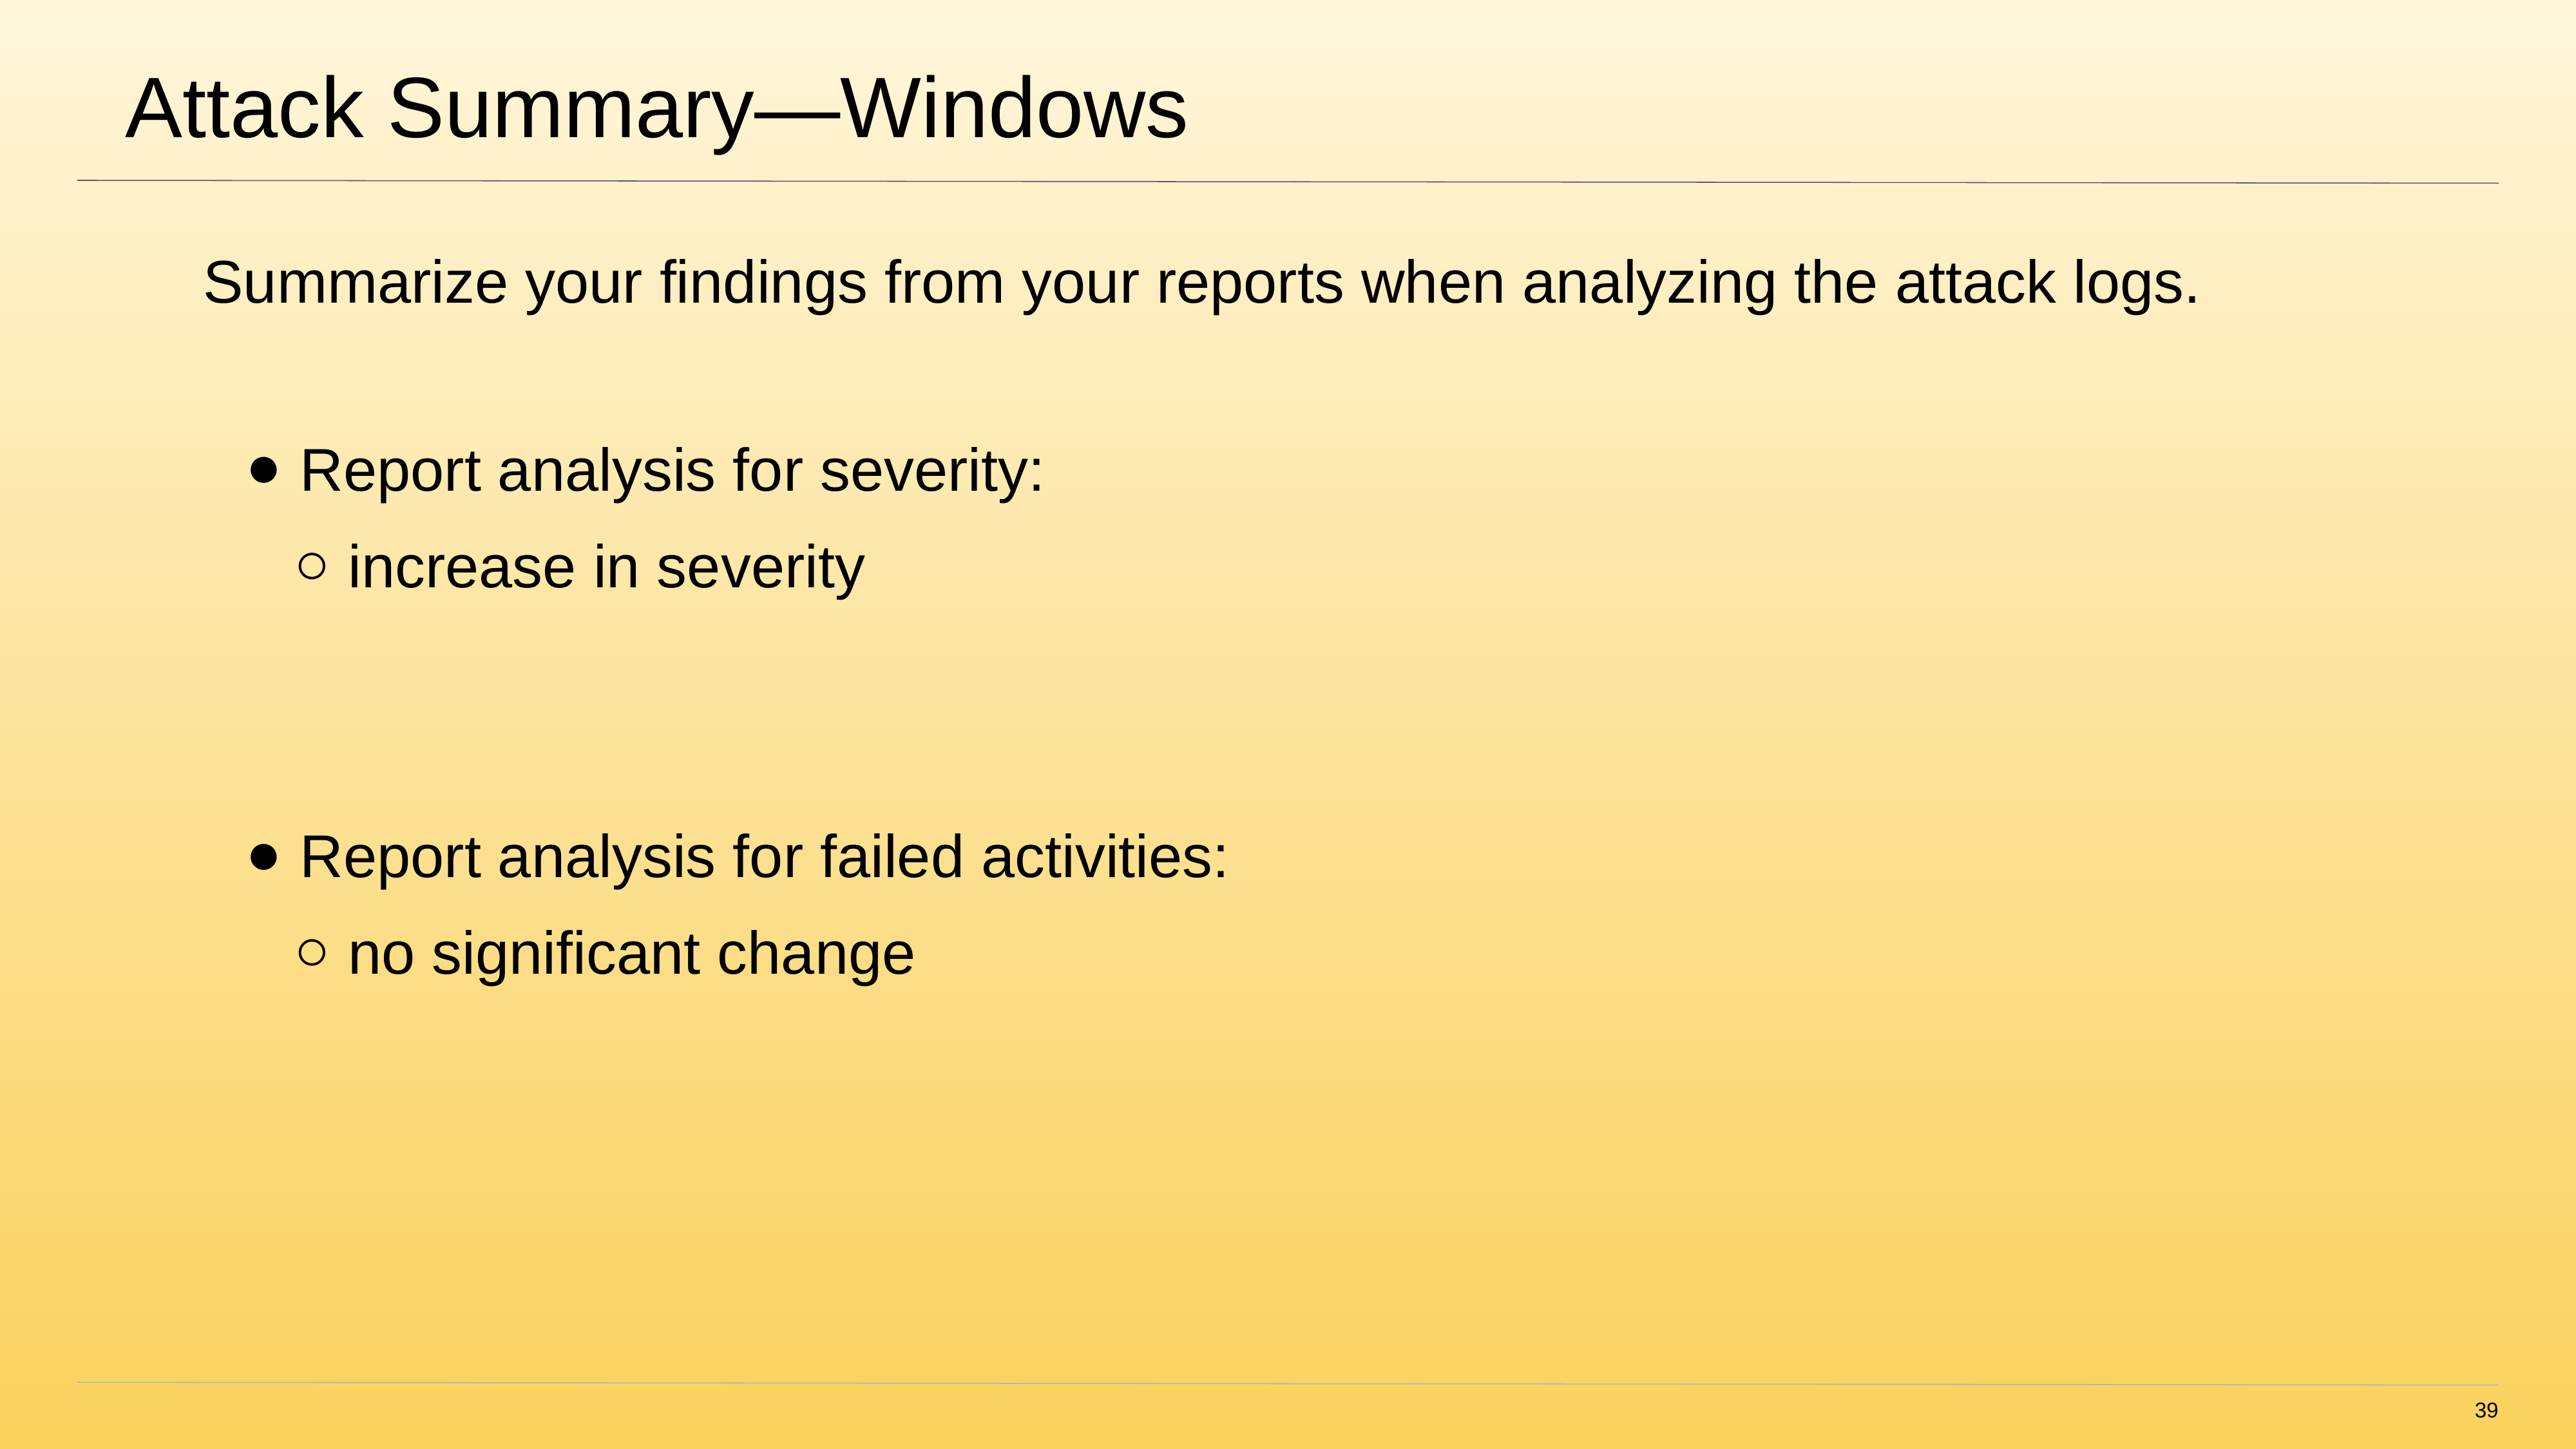

# Attack Summary—Windows
Summarize your findings from your reports when analyzing the attack logs.

Report analysis for severity:
increase in severity

Report analysis for failed activities:
no significant change

39